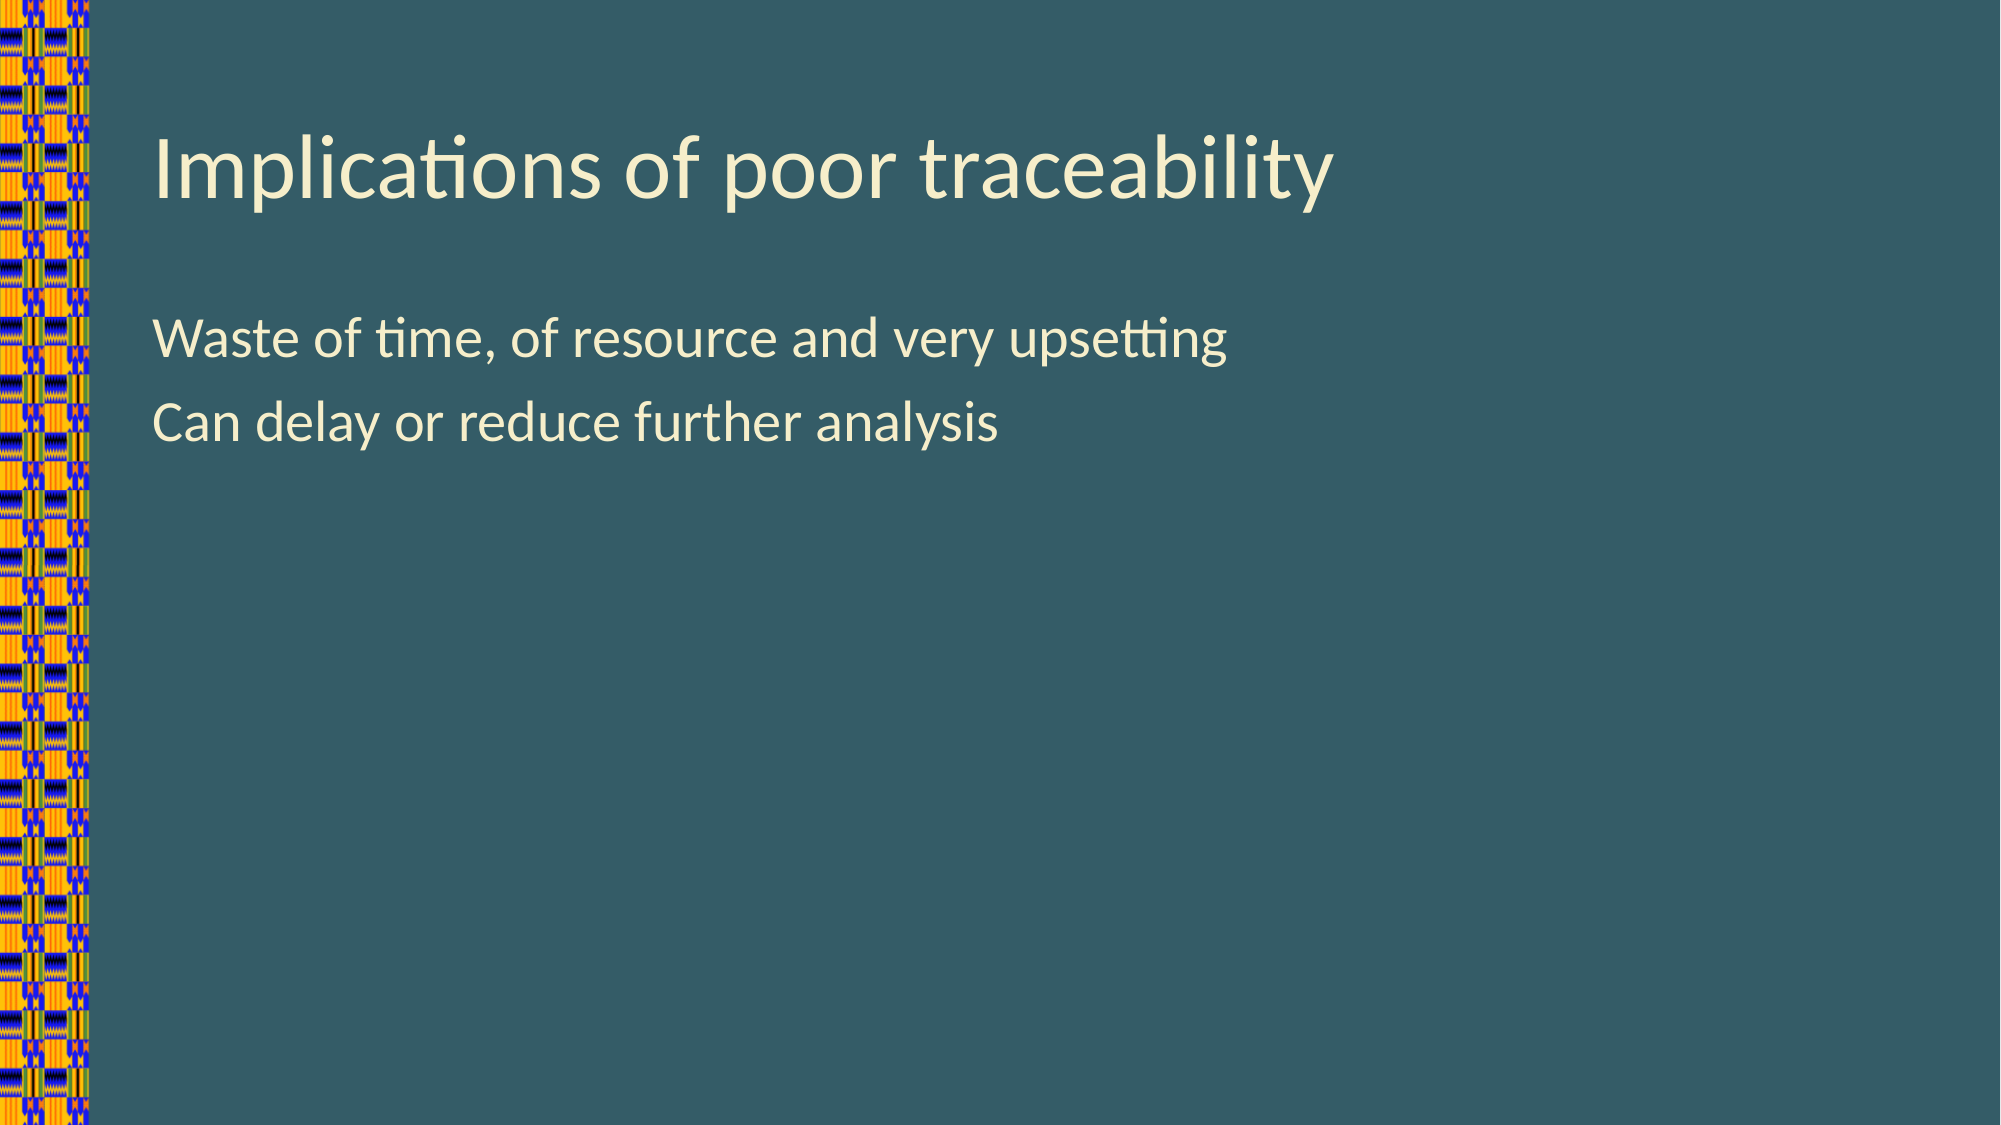

# Implications of poor traceability
Waste of time, of resource and very upsetting
Can delay or reduce further analysis